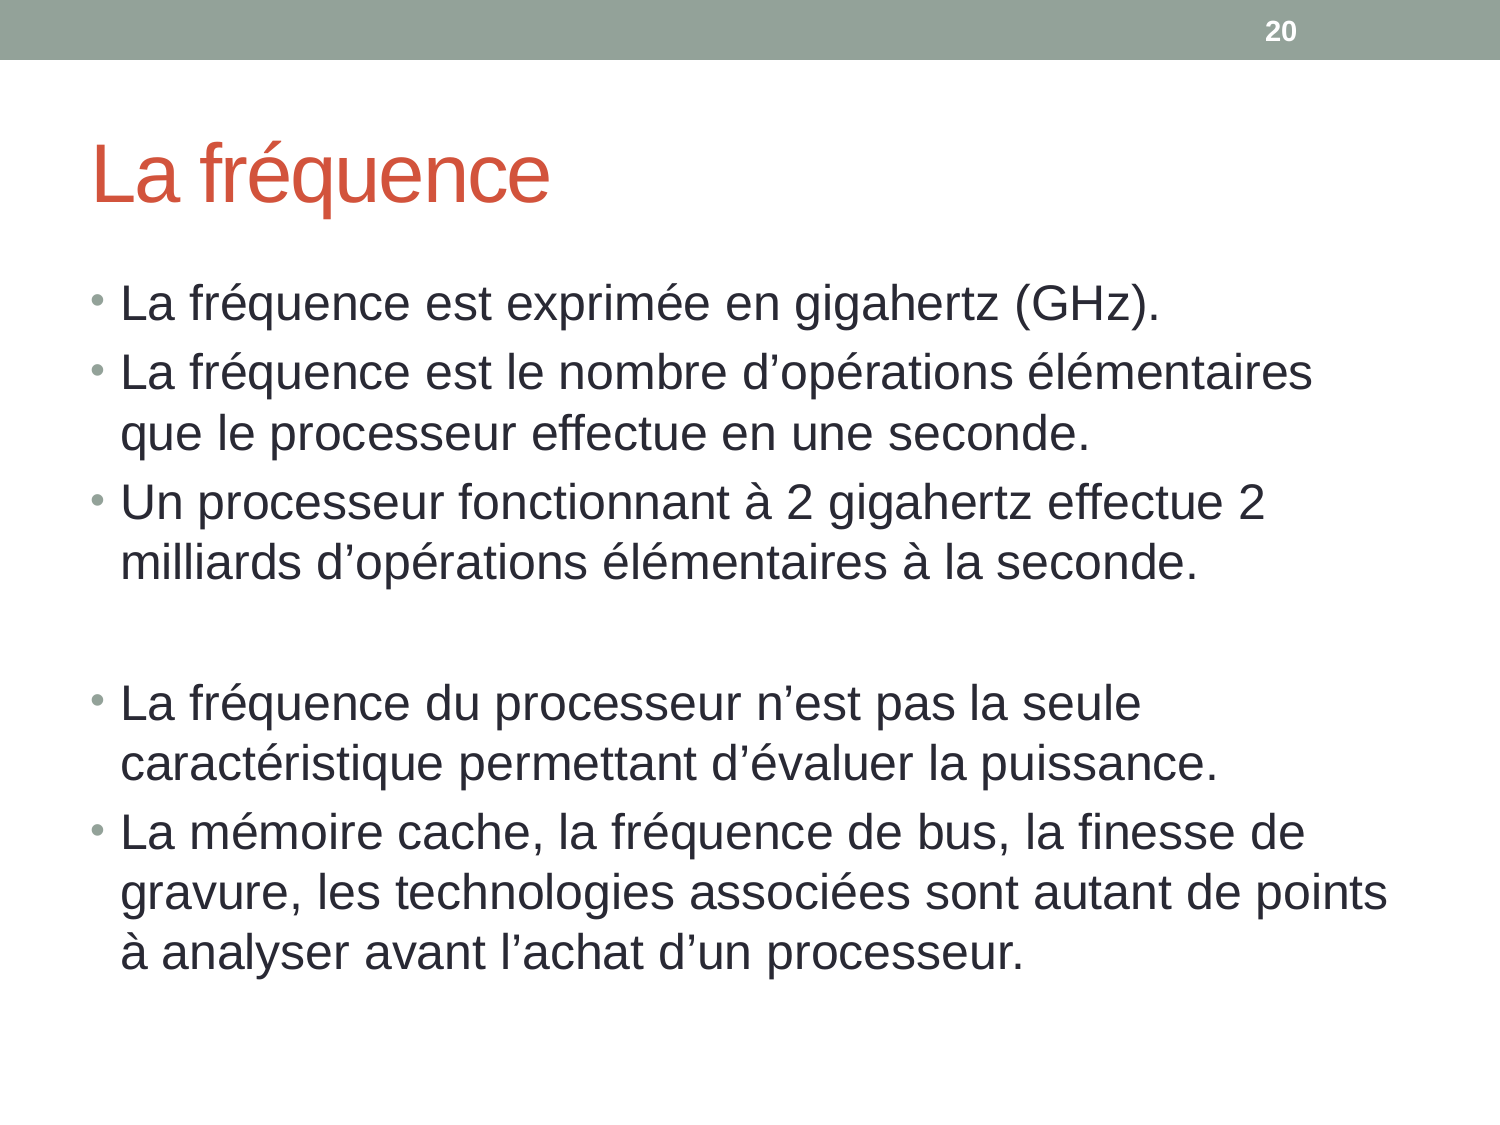

20
# La fréquence
La fréquence est exprimée en gigahertz (GHz).
La fréquence est le nombre d’opérations élémentaires que le processeur effectue en une seconde.
Un processeur fonctionnant à 2 gigahertz effectue 2 milliards d’opérations élémentaires à la seconde.

La fréquence du processeur n’est pas la seule caractéristique permettant d’évaluer la puissance.
La mémoire cache, la fréquence de bus, la finesse de gravure, les technologies associées sont autant de points à analyser avant l’achat d’un processeur.